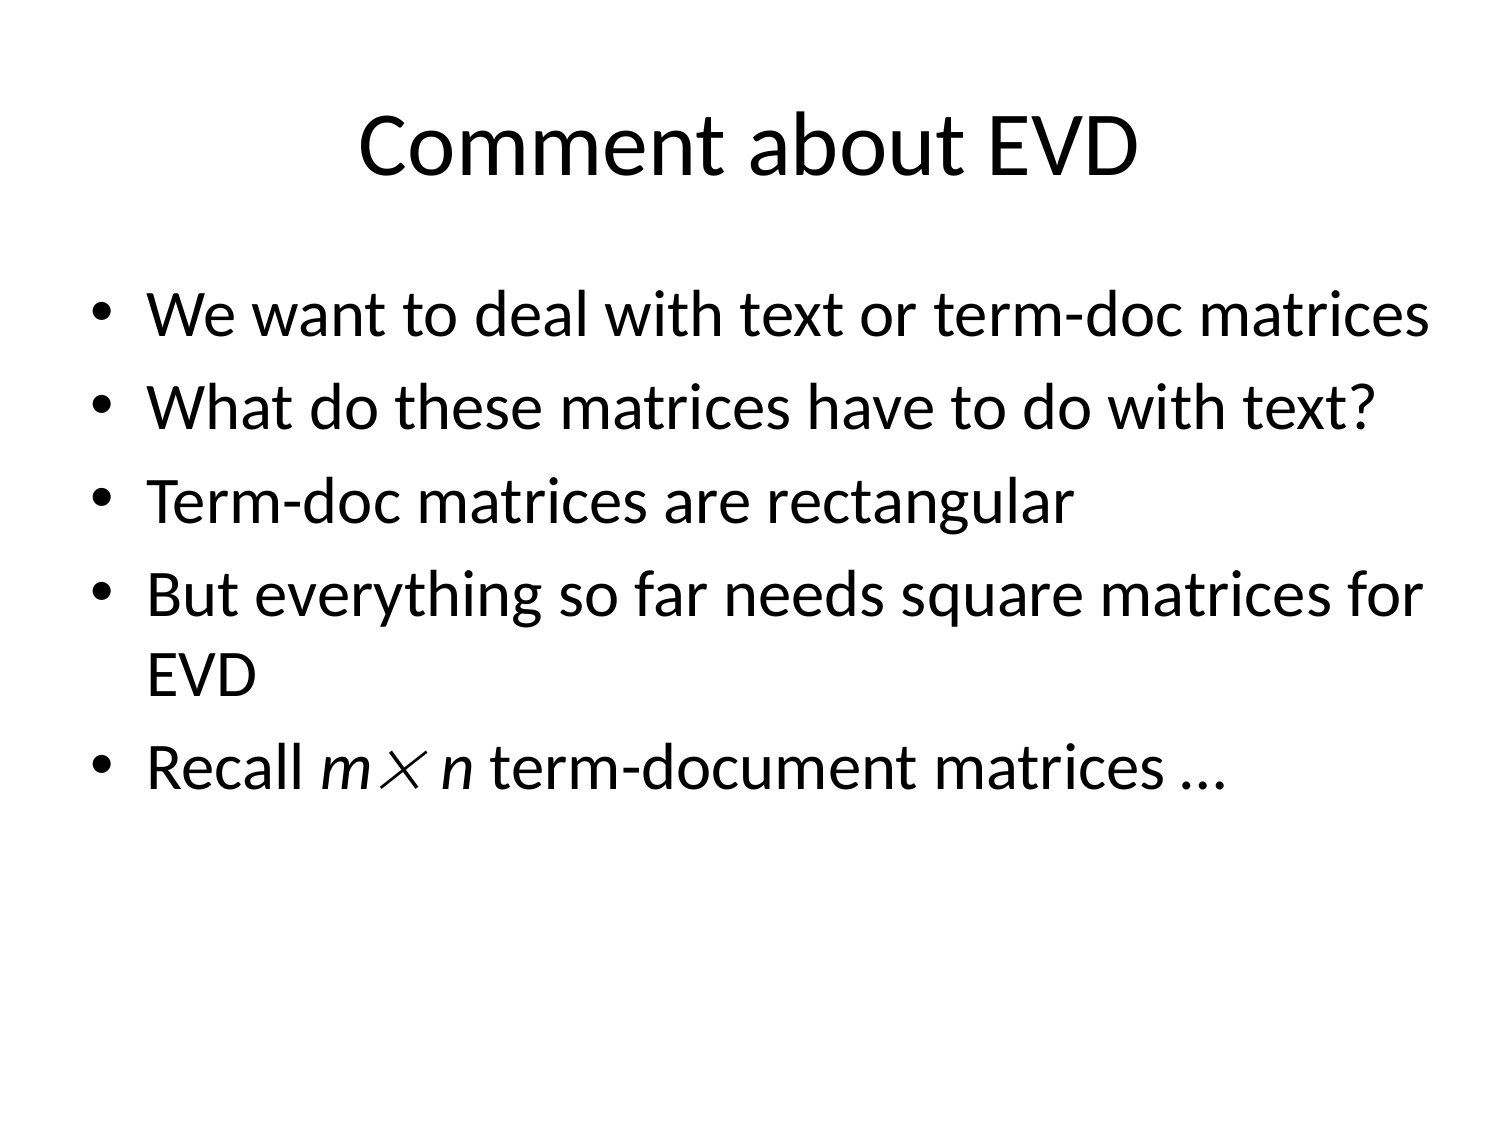

# Comment about EVD
We want to deal with text or term-doc matrices
What do these matrices have to do with text?
Term-doc matrices are rectangular
But everything so far needs square matrices for EVD
Recall m× n term-document matrices …